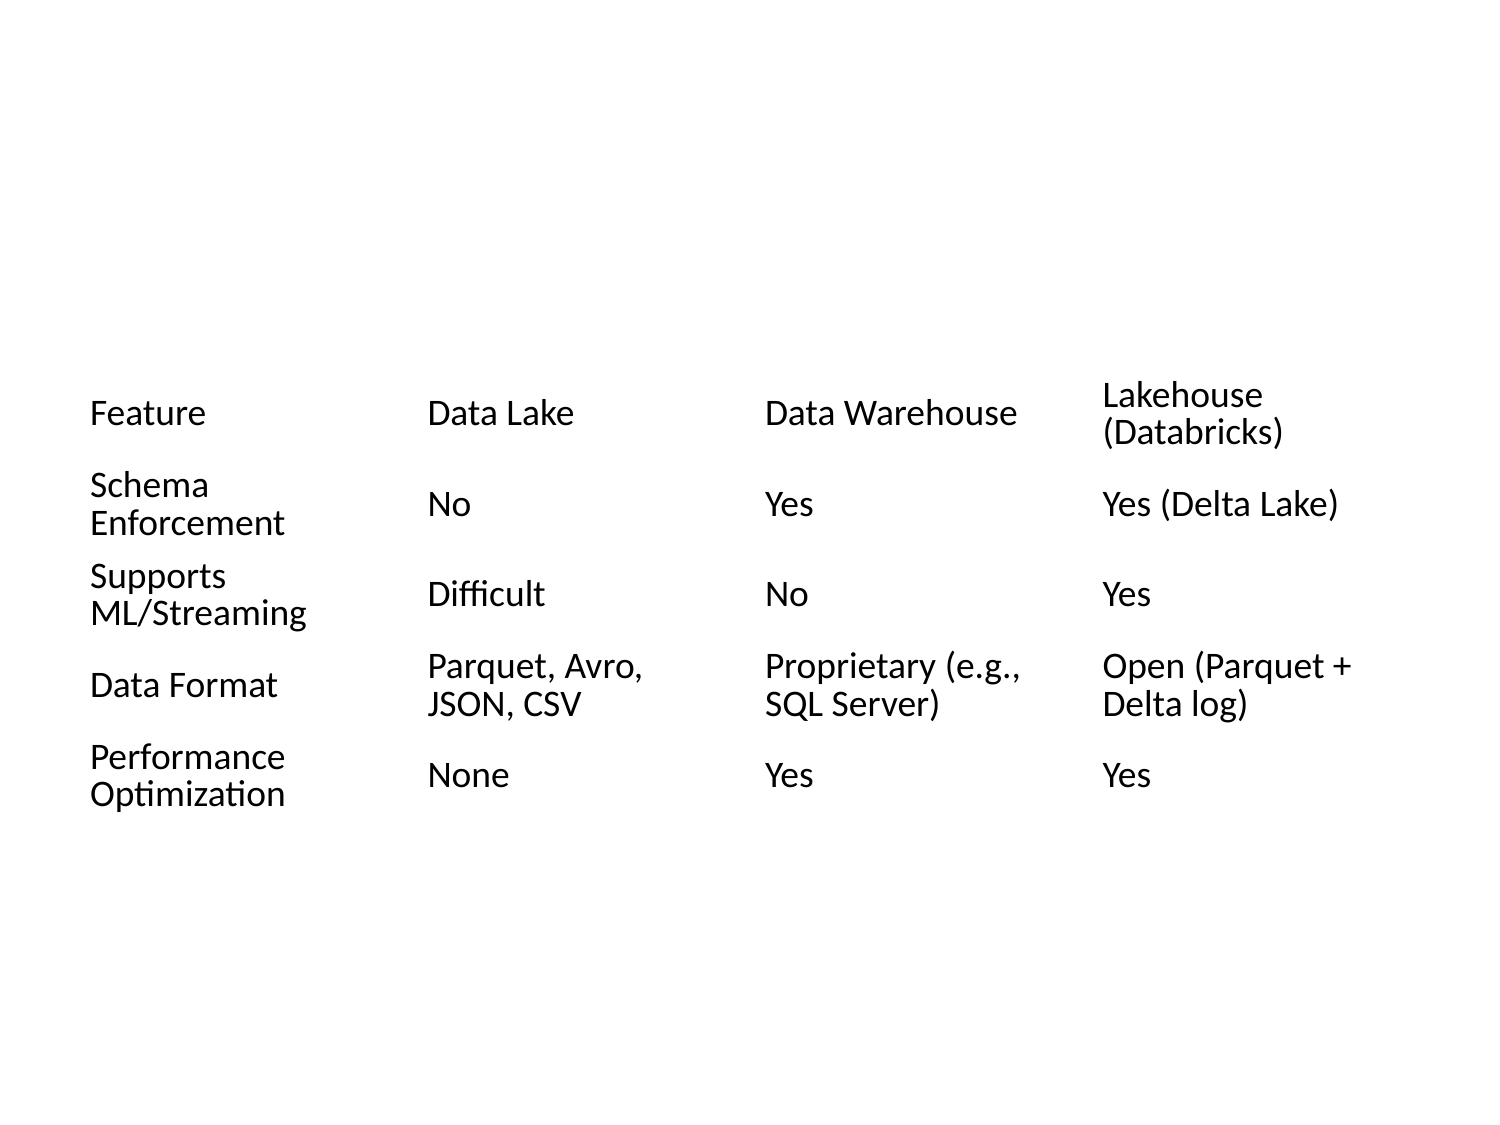

| Feature | Data Lake | Data Warehouse | Lakehouse (Databricks) |
| --- | --- | --- | --- |
| Schema Enforcement | No | Yes | Yes (Delta Lake) |
| Supports ML/Streaming | Difficult | No | Yes |
| Data Format | Parquet, Avro, JSON, CSV | Proprietary (e.g., SQL Server) | Open (Parquet + Delta log) |
| Performance Optimization | None | Yes | Yes |